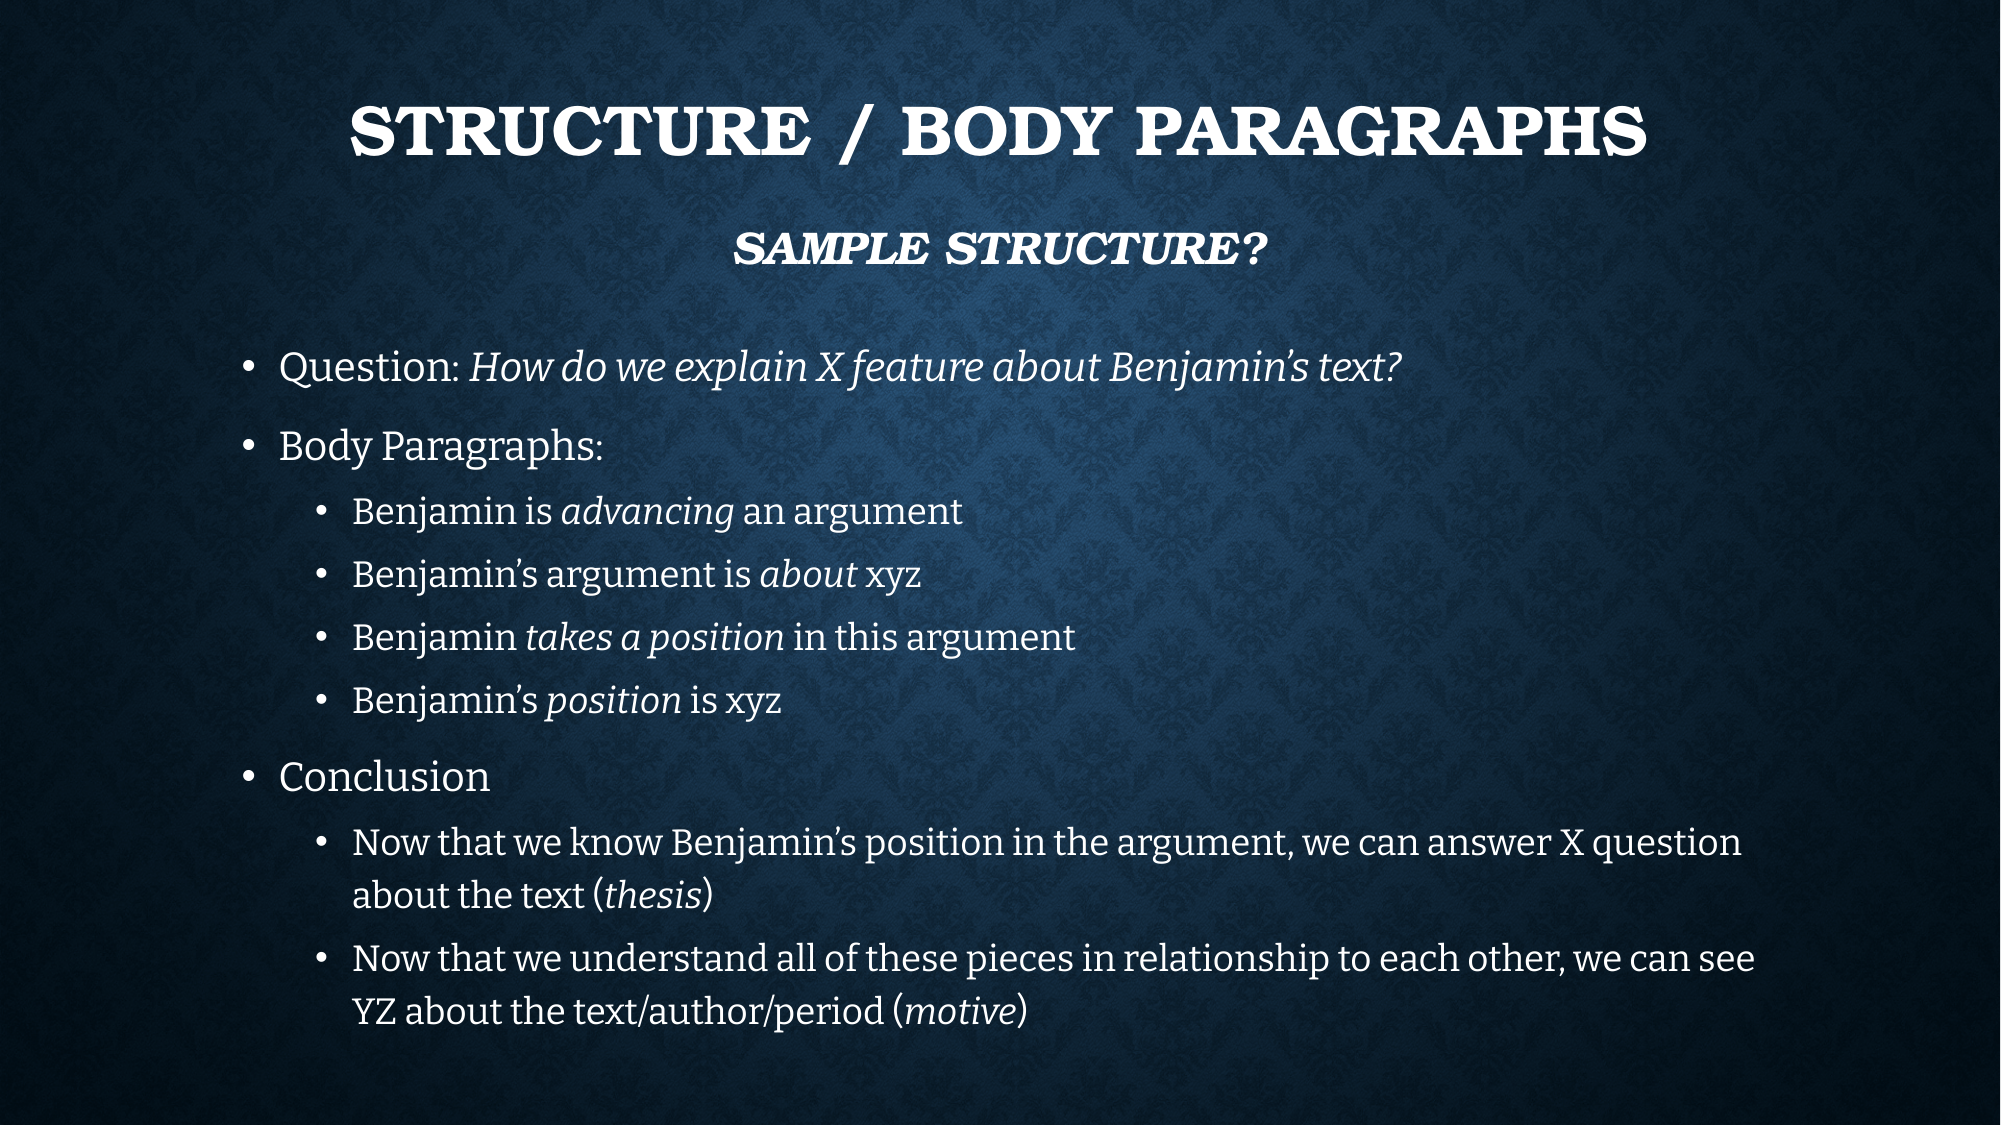

# Structure / Body Paragraphs Sample structure?
Question: How do we explain X feature about Benjamin’s text?
Body Paragraphs:
Benjamin is advancing an argument
Benjamin’s argument is about xyz
Benjamin takes a position in this argument
Benjamin’s position is xyz
Conclusion
Now that we know Benjamin’s position in the argument, we can answer X question about the text (thesis)
Now that we understand all of these pieces in relationship to each other, we can see YZ about the text/author/period (motive)